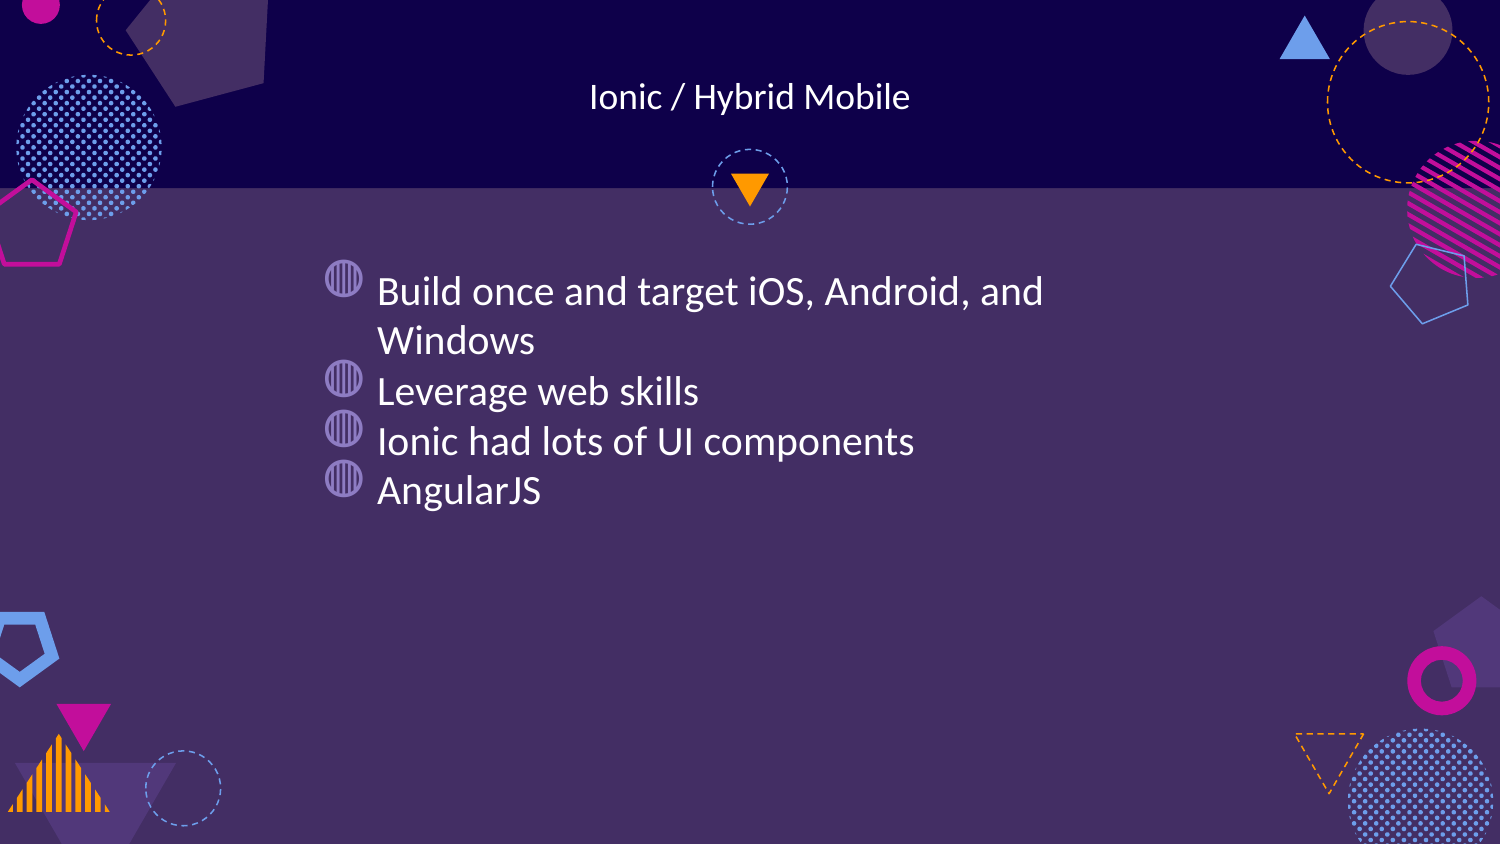

# Ionic / Hybrid Mobile
Build once and target iOS, Android, and Windows
Leverage web skills
Ionic had lots of UI components
AngularJS